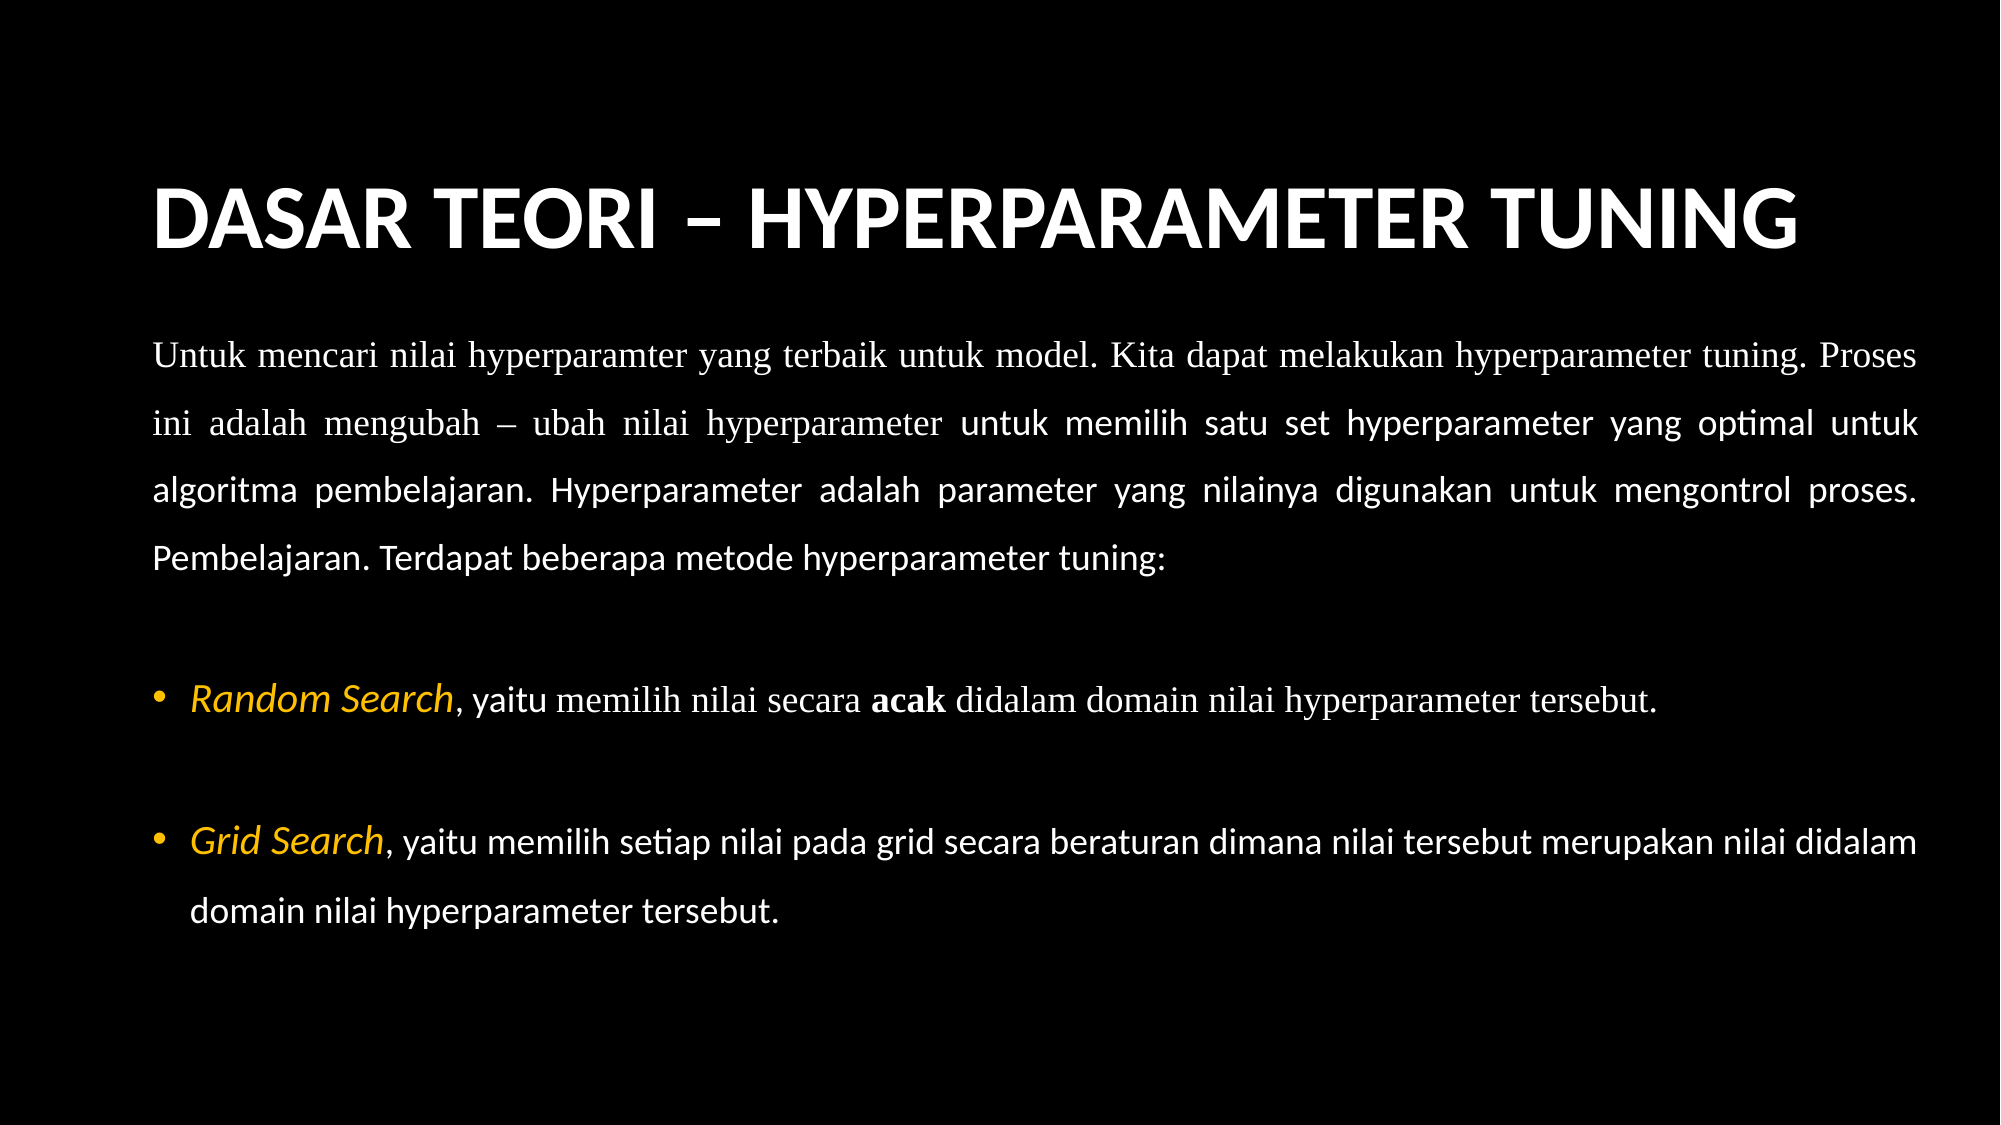

# DASAR TEORI – HYPERPARAMETER TUNING
Untuk mencari nilai hyperparamter yang terbaik untuk model. Kita dapat melakukan hyperparameter tuning. Proses ini adalah mengubah – ubah nilai hyperparameter untuk memilih satu set hyperparameter yang optimal untuk algoritma pembelajaran. Hyperparameter adalah parameter yang nilainya digunakan untuk mengontrol proses. Pembelajaran. Terdapat beberapa metode hyperparameter tuning:

Random Search, yaitu memilih nilai secara acak didalam domain nilai hyperparameter tersebut.

Grid Search, yaitu memilih setiap nilai pada grid secara beraturan dimana nilai tersebut merupakan nilai didalam domain nilai hyperparameter tersebut.